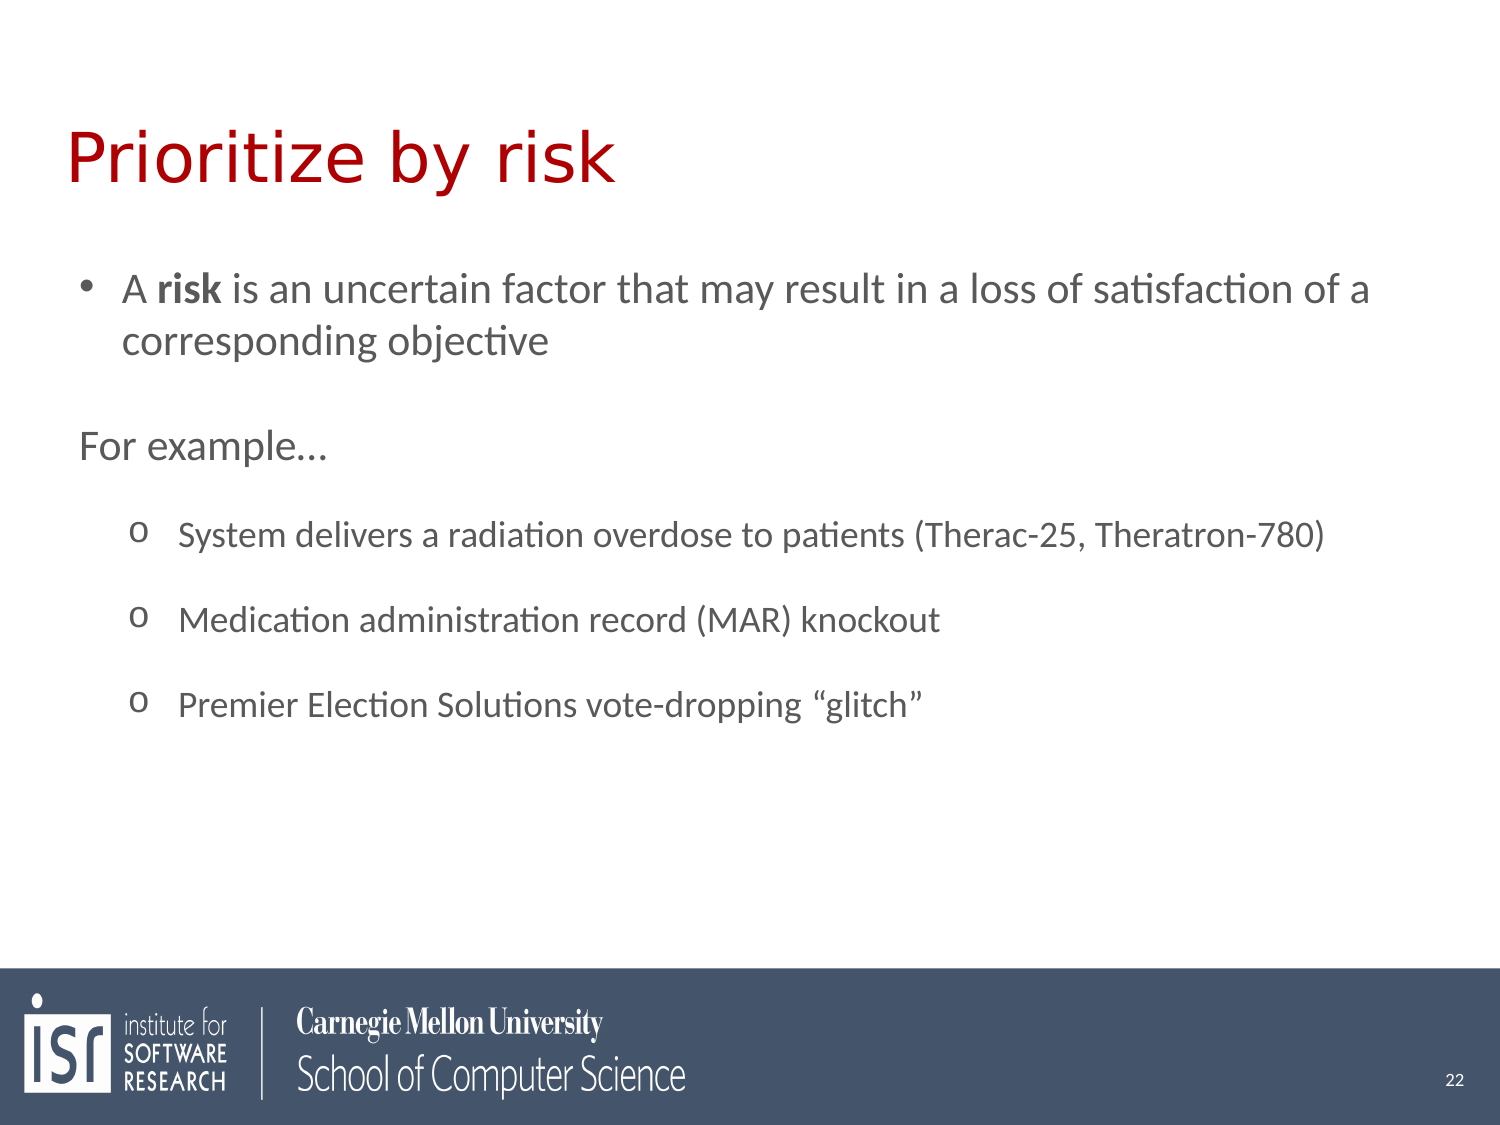

# Prioritize by risk
A risk is an uncertain factor that may result in a loss of satisfaction of a corresponding objective
For example…
System delivers a radiation overdose to patients (Therac-25, Theratron-780)
Medication administration record (MAR) knockout
Premier Election Solutions vote-dropping “glitch”
22